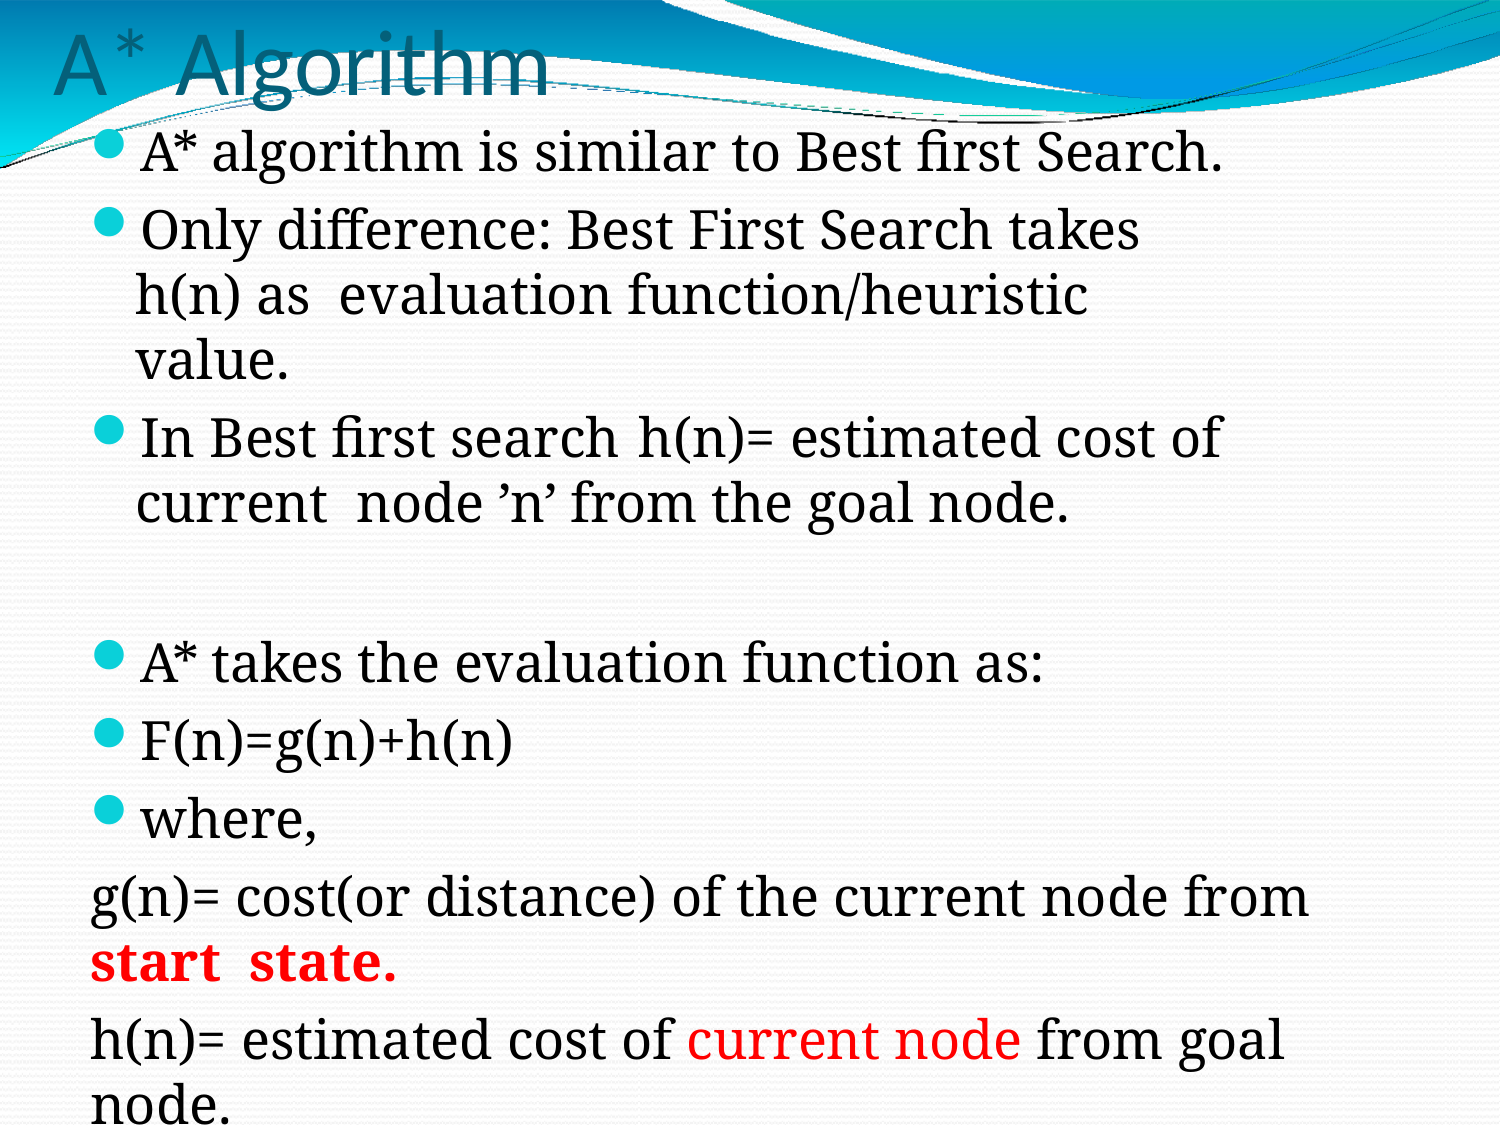

# A* Algorithm

A* algorithm is similar to Best first Search.
Only difference: Best First Search takes h(n) as  evaluation function/heuristic value.
In Best first search	h(n)= estimated cost of current  node ’n’ from the goal node.

A* takes the evaluation function as:
F(n)=g(n)+h(n)
where,
g(n)= cost(or distance) of the current node from start  state.
h(n)= estimated cost of current node from goal node.